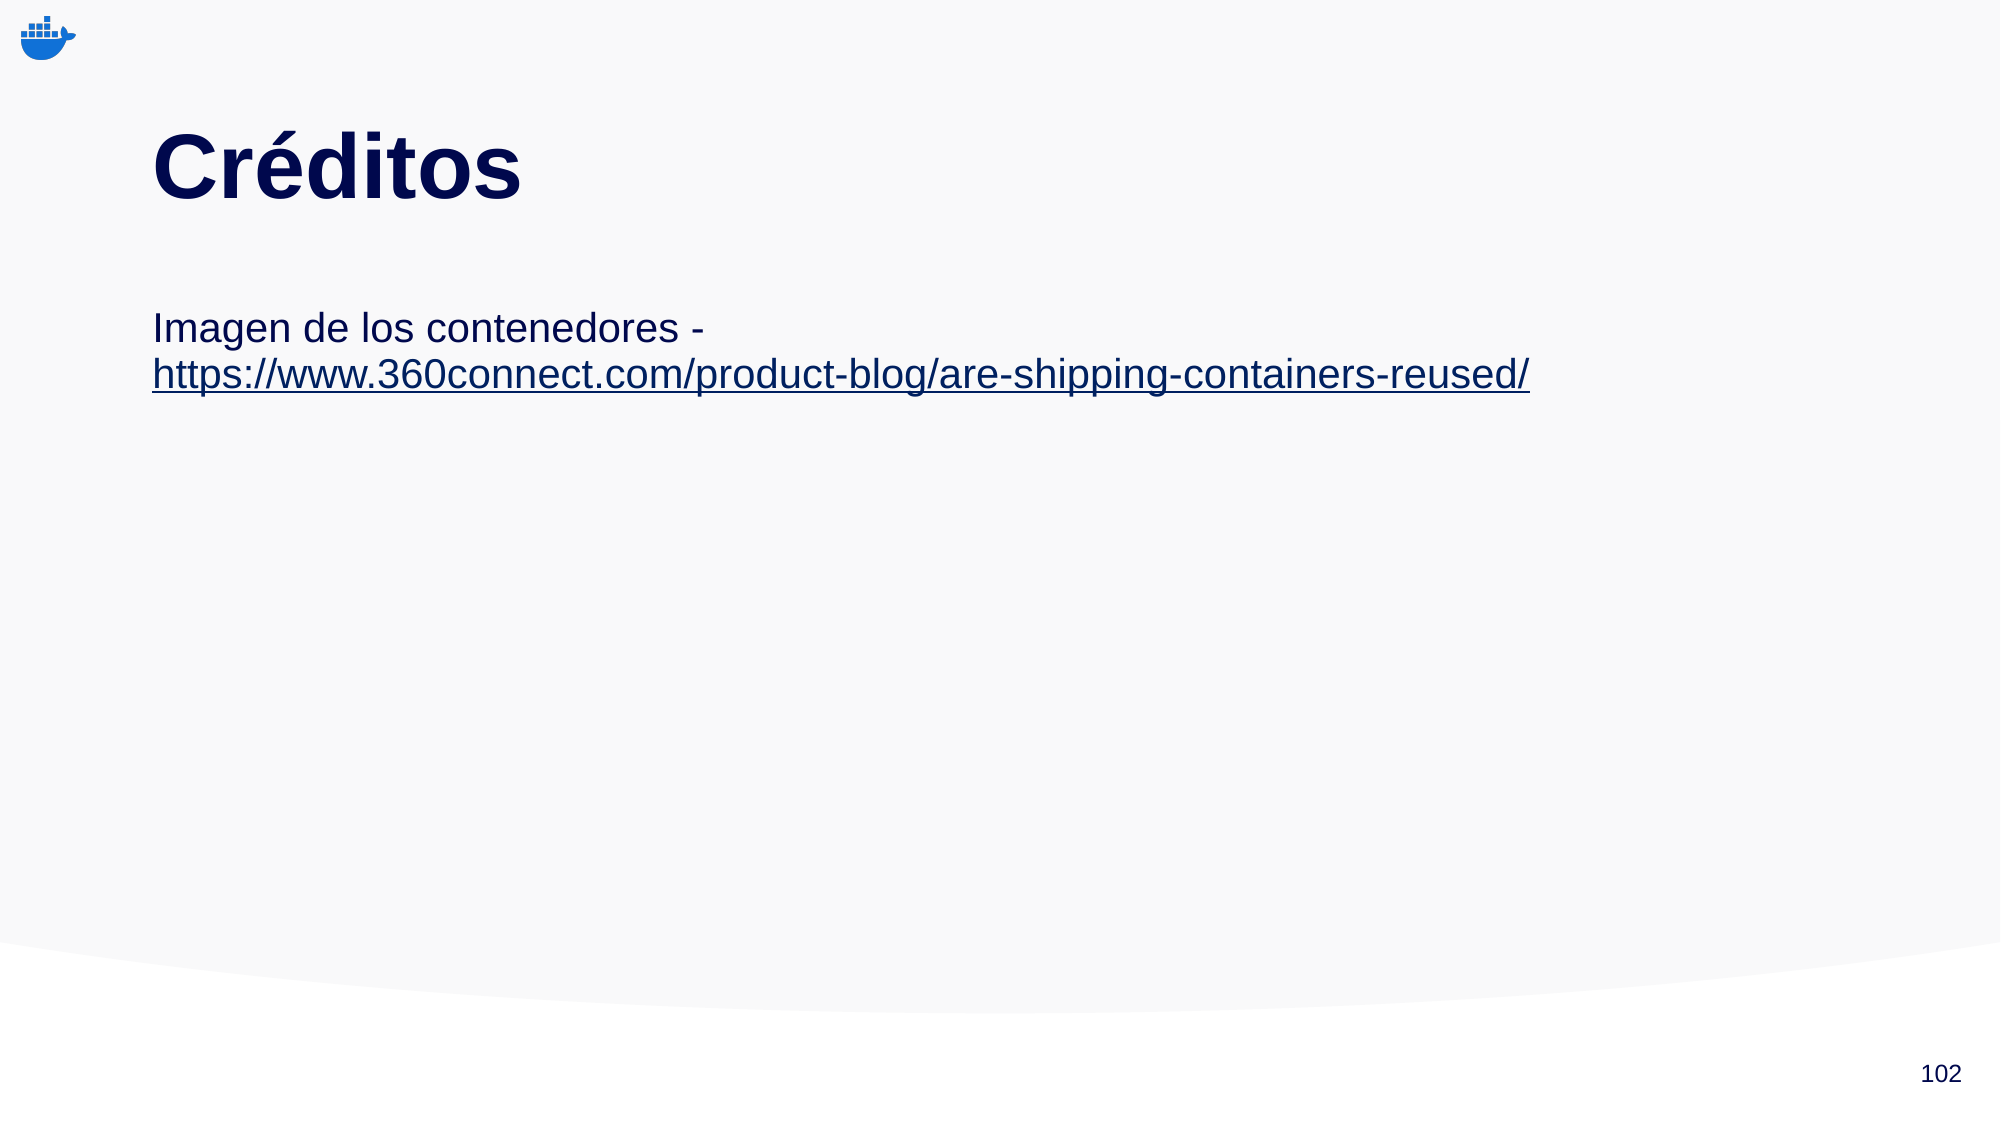

# Créditos
Imagen de los contenedores - https://www.360connect.com/product-blog/are-shipping-containers-reused/
102